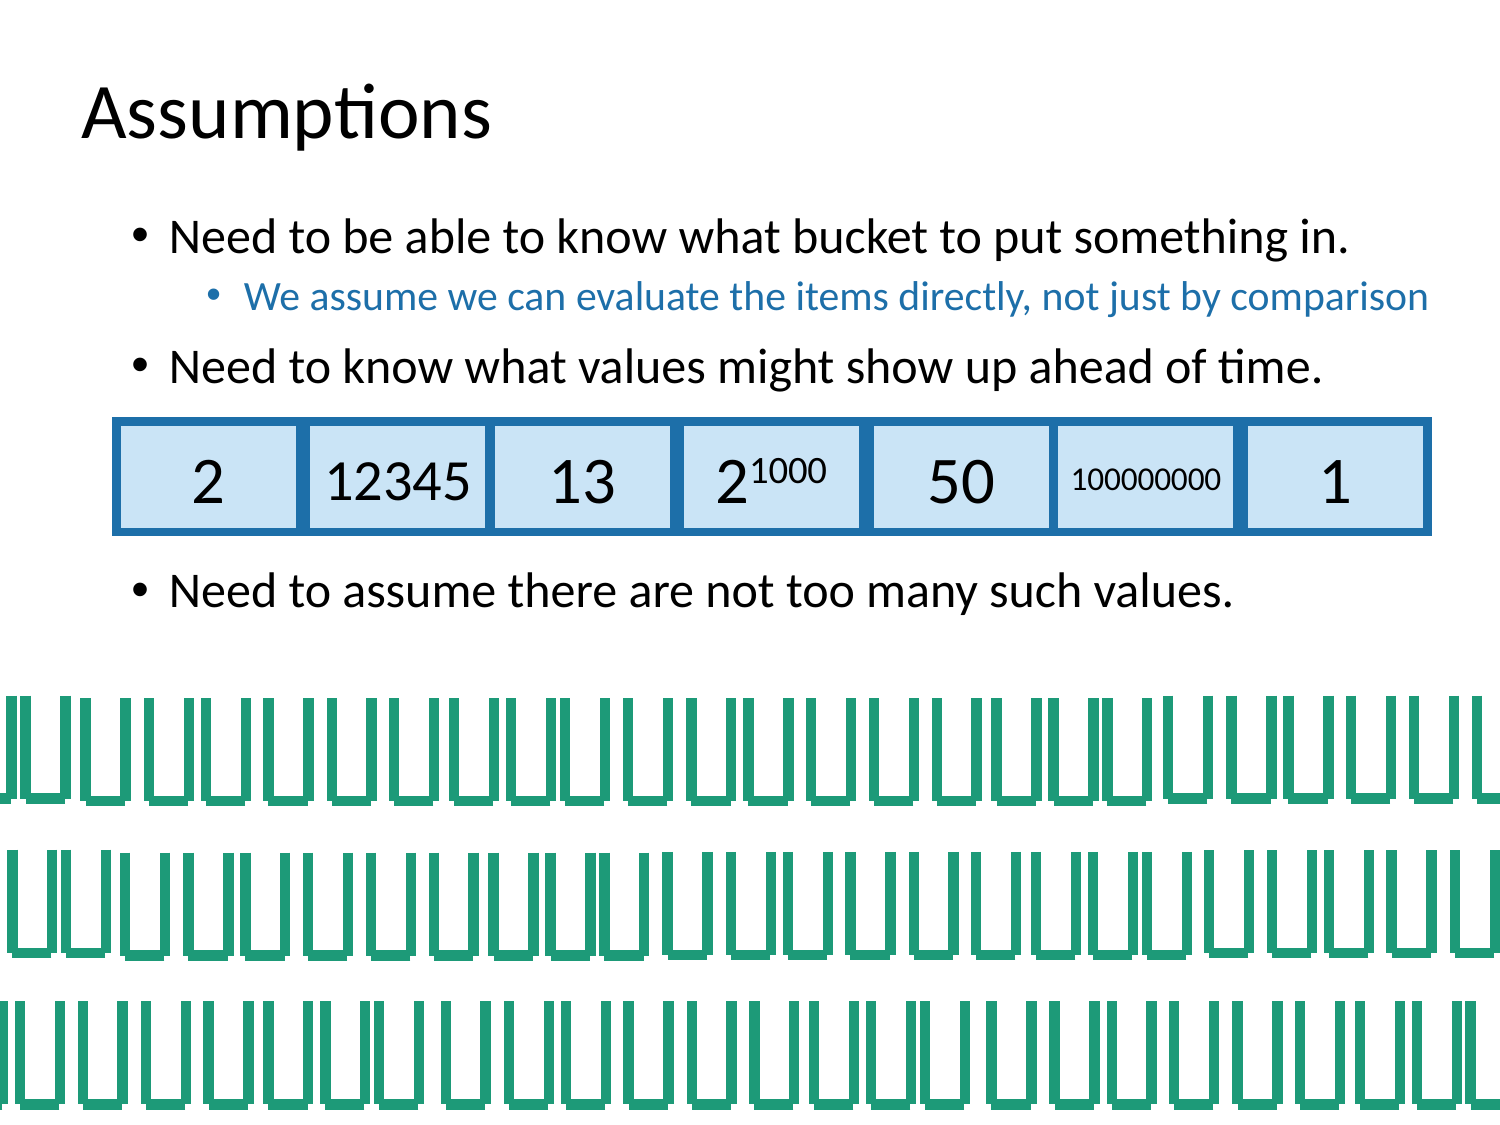

# Assumptions
Need to be able to know what bucket to put something in.
We assume we can evaluate the items directly, not just by comparison
Need to know what values might show up ahead of time.

Need to assume there are not too many such values.
2
12345
13
21000
50
100000000
1